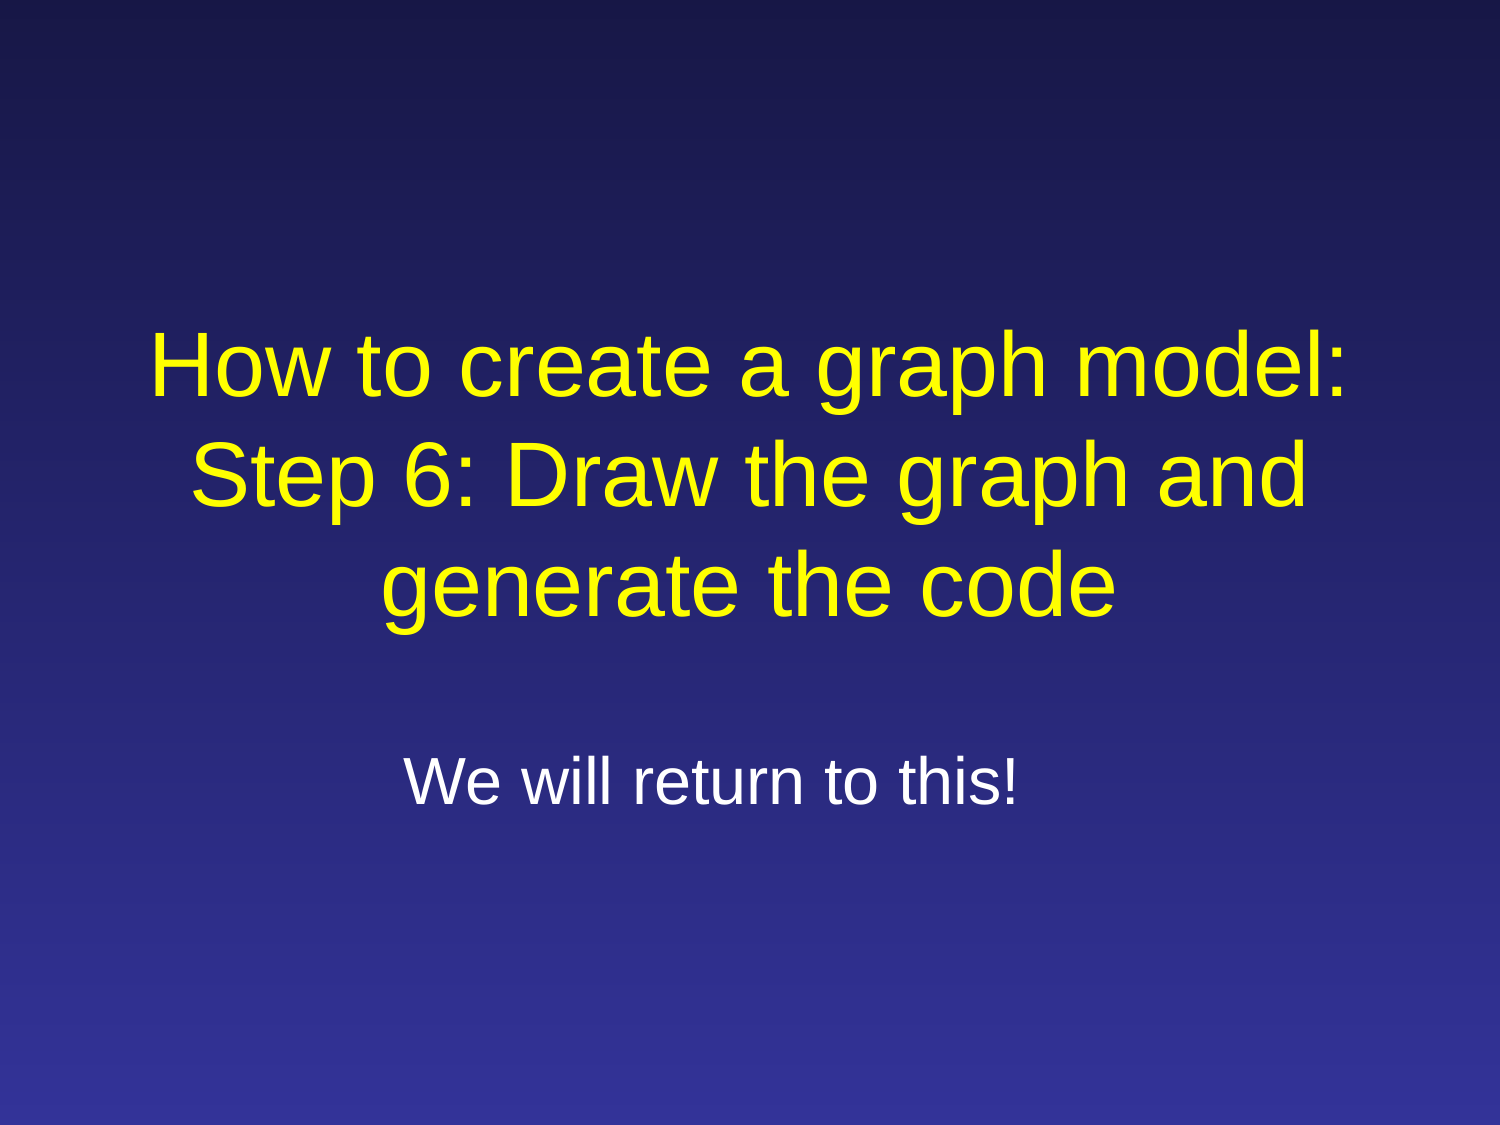

# How to create a graph model: Step 6: Draw the graph and generate the code

We will return to this!